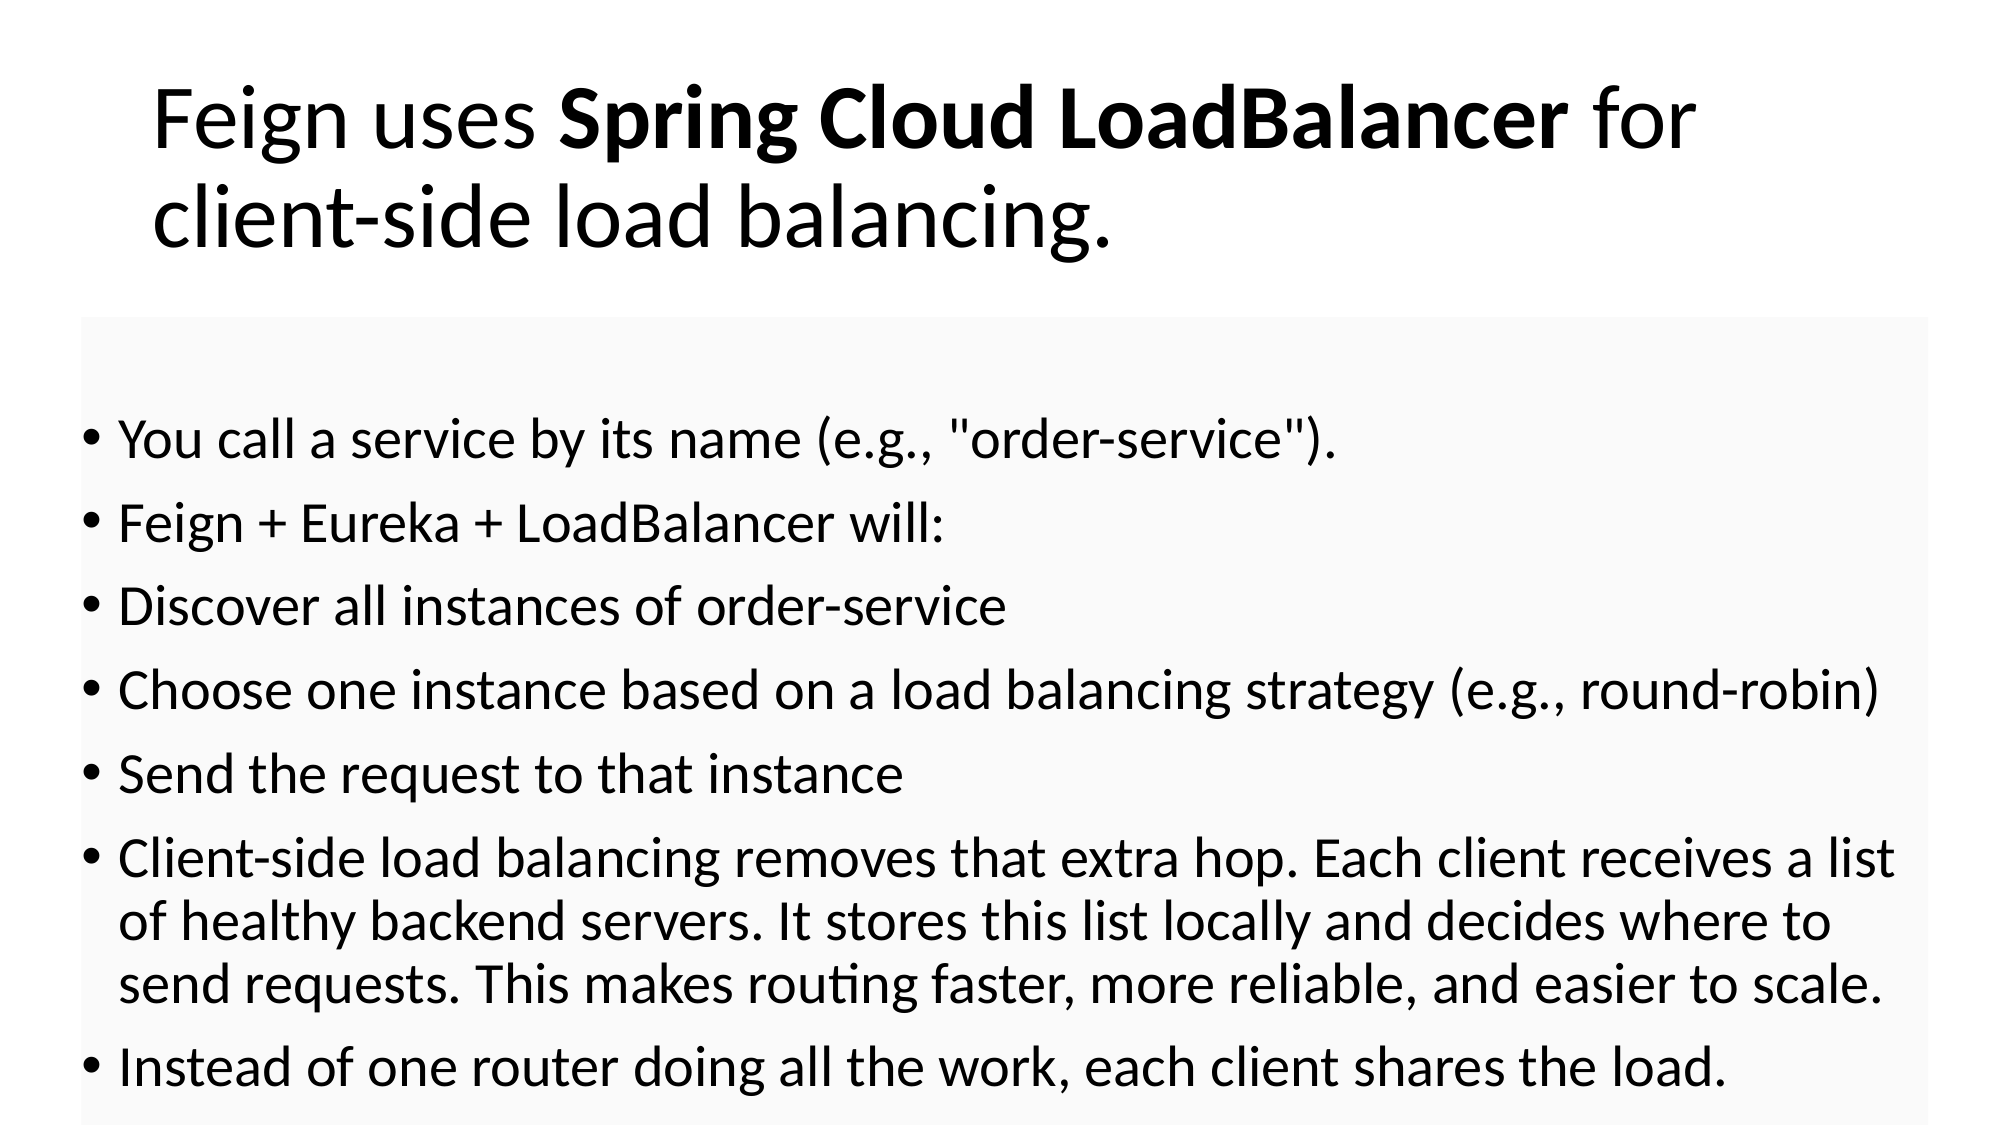

# Feign uses Spring Cloud LoadBalancer for client-side load balancing.

You call a service by its name (e.g., "order-service").
Feign + Eureka + LoadBalancer will:
Discover all instances of order-service
Choose one instance based on a load balancing strategy (e.g., round-robin)
Send the request to that instance
Client-side load balancing removes that extra hop. Each client receives a list of healthy backend servers. It stores this list locally and decides where to send requests. This makes routing faster, more reliable, and easier to scale.
Instead of one router doing all the work, each client shares the load.